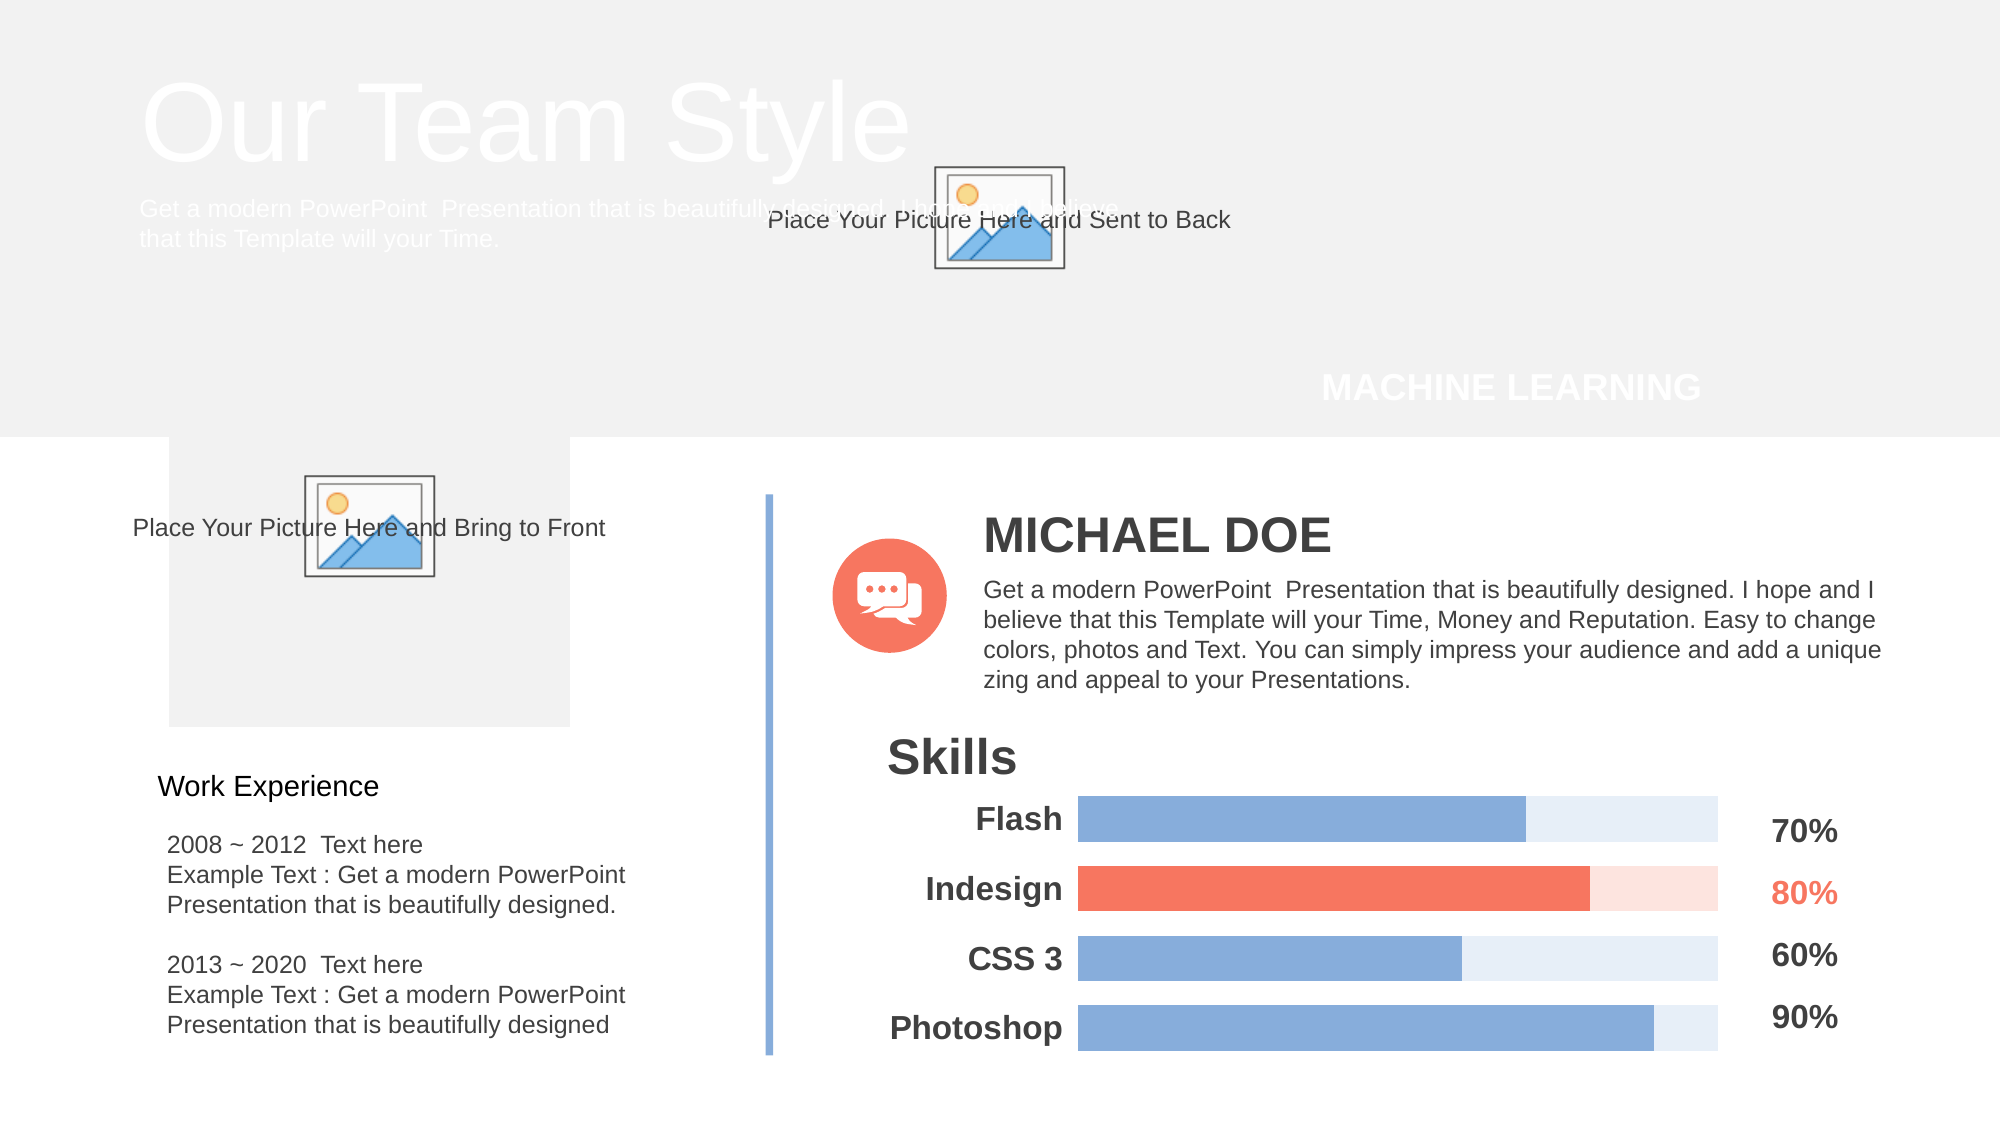

Our Team Style
Get a modern PowerPoint  Presentation that is beautifully designed. I hope and I believe that this Template will your Time.

MACHINE LEARNING

MICHAEL DOE

Get a modern PowerPoint  Presentation that is beautifully designed. I hope and I believe that this Template will your Time, Money and Reputation. Easy to change colors, photos and Text. You can simply impress your audience and add a unique zing and appeal to your Presentations.

Skills
Work Experience

### Chart

| Category | Series 1 | Series 2 |
|---|---|---|
| Photoshop | 90.0 | 10.0 |
| CSS 3 | 60.0 | 40.0 |
| Indesign | 80.0 | 20.0 |
| Flash | 70.0 | 30.0 |
70%
2008 ~ 2012  Text here
Example Text : Get a modern PowerPoint  Presentation that is beautifully designed.

2013 ~ 2020  Text here
Example Text : Get a modern PowerPoint  Presentation that is beautifully designed
80%
60%
90%